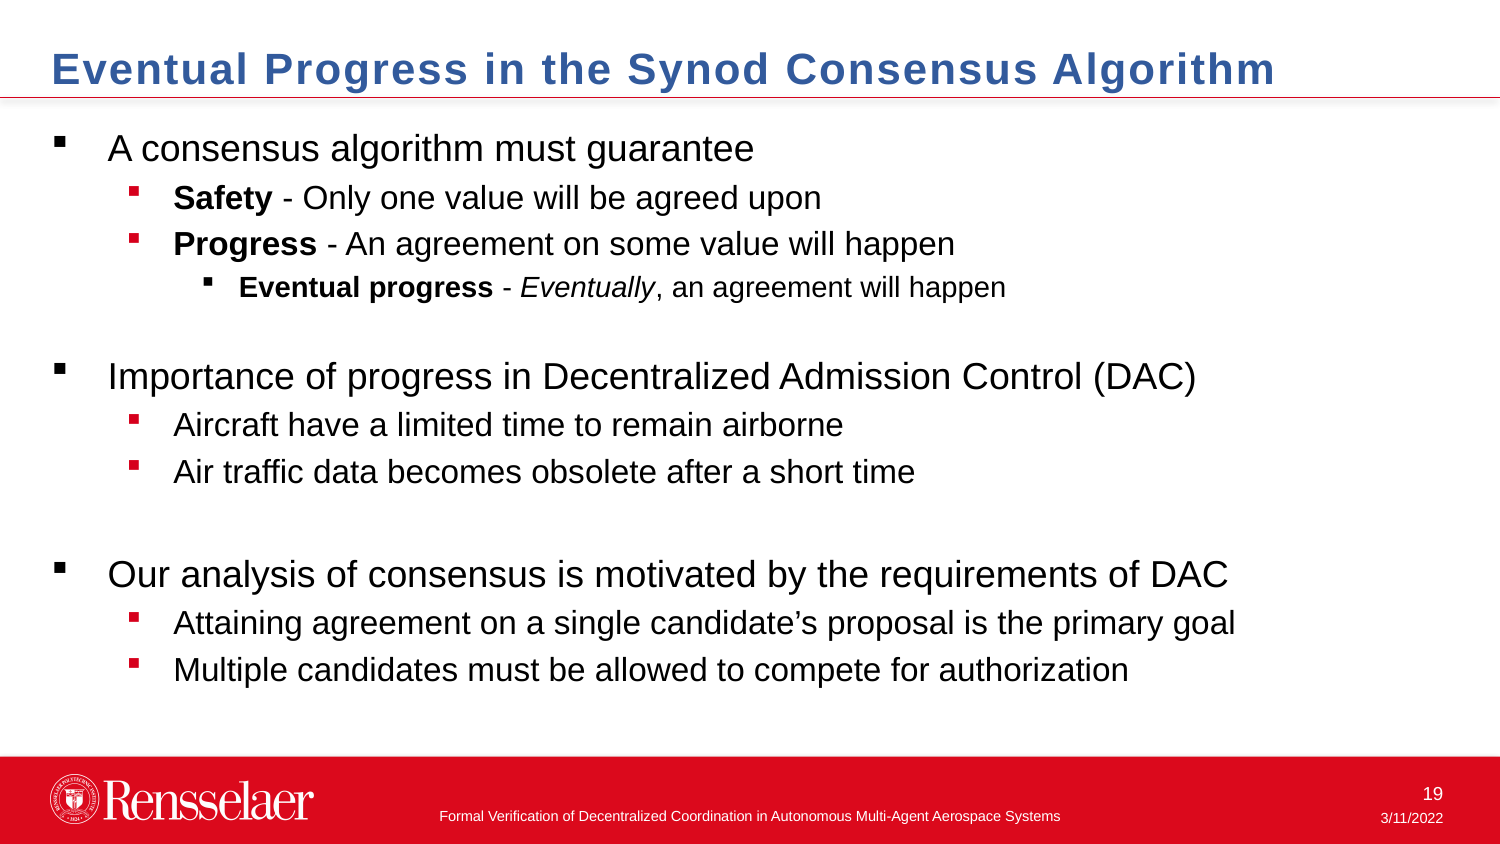

Eventual Progress in the Synod Consensus Algorithm
A consensus algorithm must guarantee
Safety - Only one value will be agreed upon
Progress - An agreement on some value will happen
Eventual progress - Eventually, an agreement will happen

Importance of progress in Decentralized Admission Control (DAC)
Aircraft have a limited time to remain airborne
Air traffic data becomes obsolete after a short time

Our analysis of consensus is motivated by the requirements of DAC
Attaining agreement on a single candidate’s proposal is the primary goal
Multiple candidates must be allowed to compete for authorization